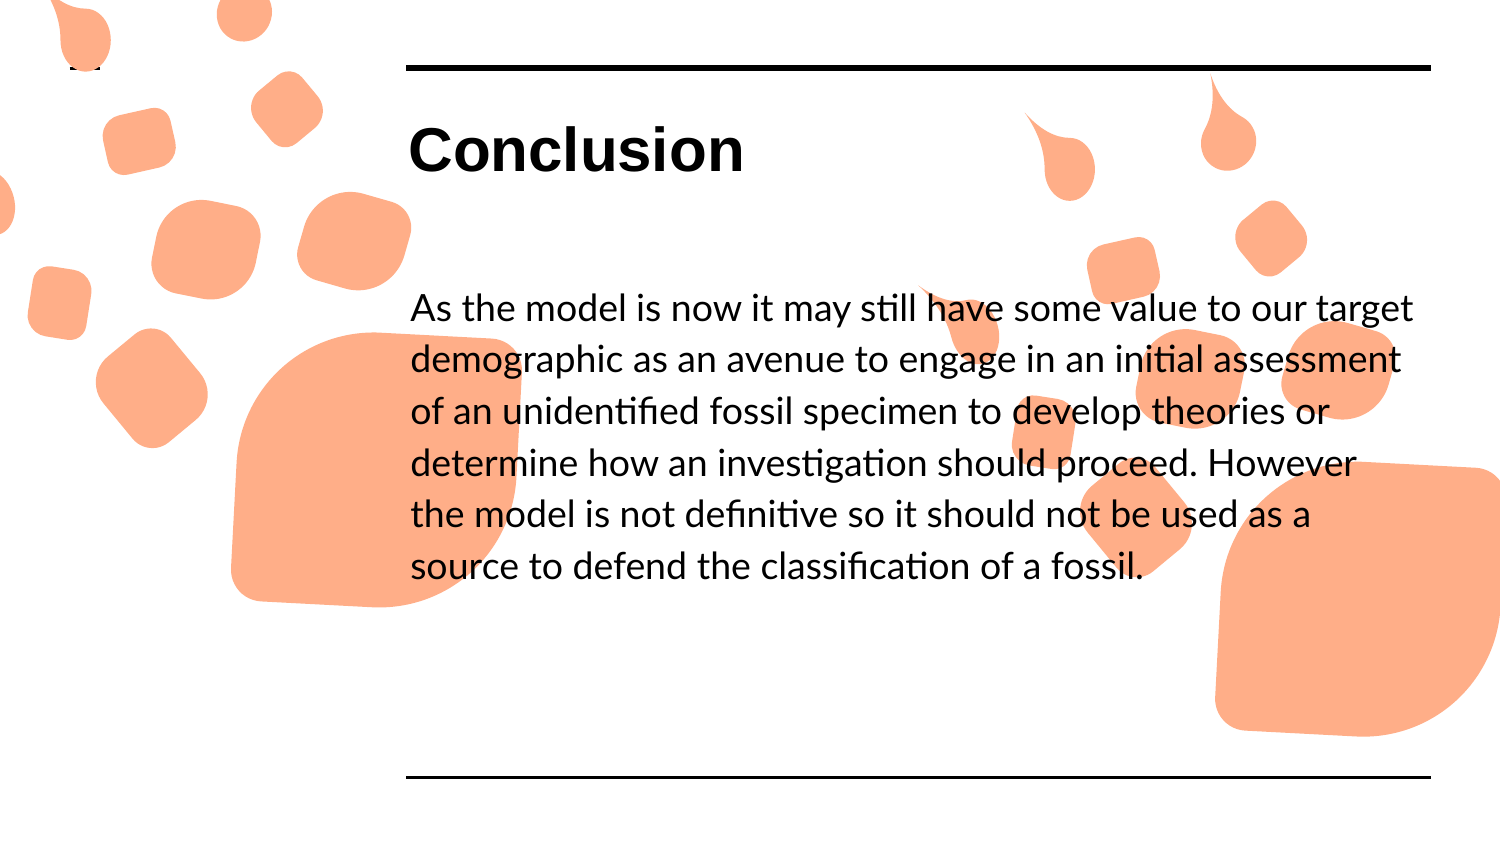

# Conclusion

As the model is now it may still have some value to our target demographic as an avenue to engage in an initial assessment of an unidentified fossil specimen to develop theories or determine how an investigation should proceed. However the model is not definitive so it should not be used as a source to defend the classification of a fossil.